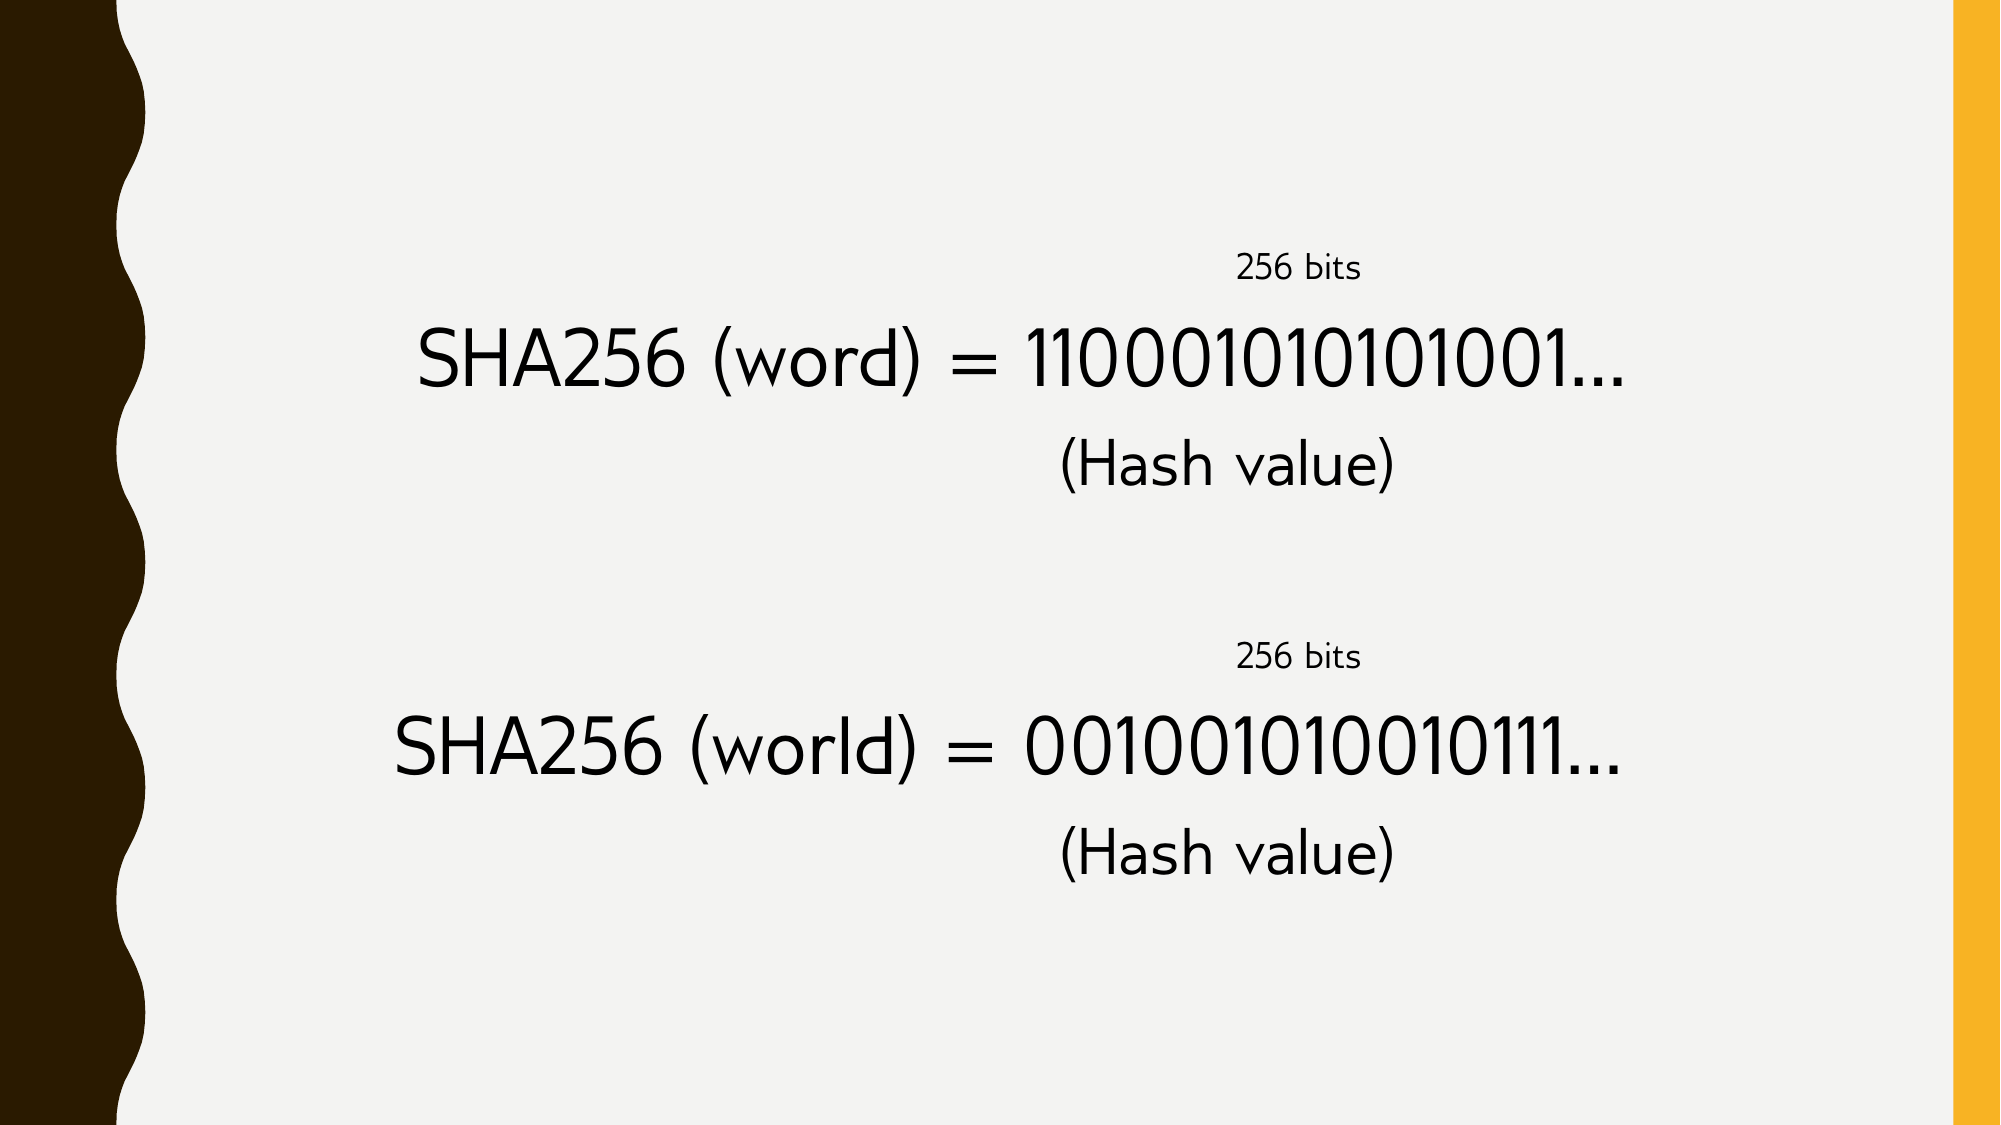

256 bits
SHA256 (word) = 110001010101001…
(Hash value)
256 bits
SHA256 (world) = 001001010010111…
(Hash value)